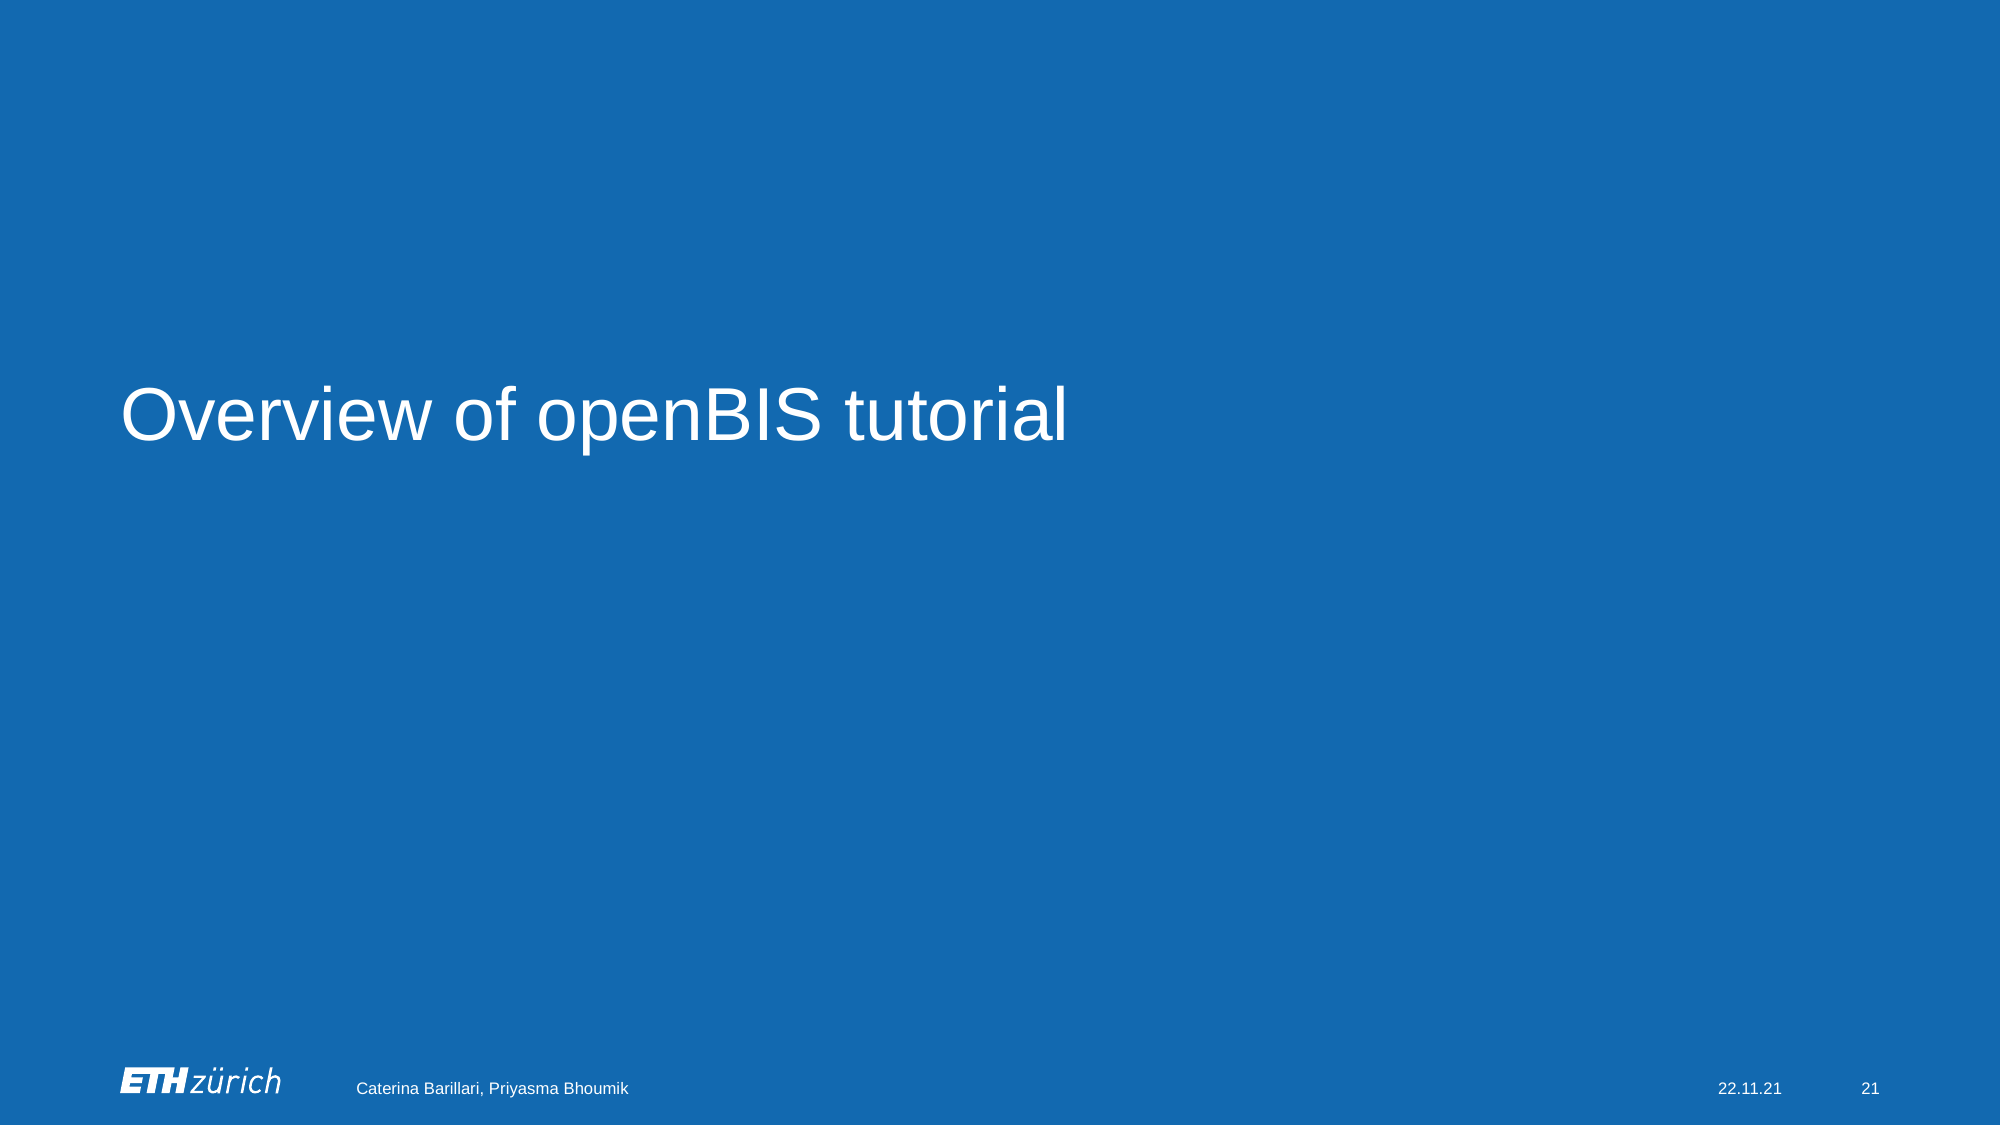

# Overview of openBIS tutorial
Caterina Barillari, Priyasma Bhoumik
22.11.21
21